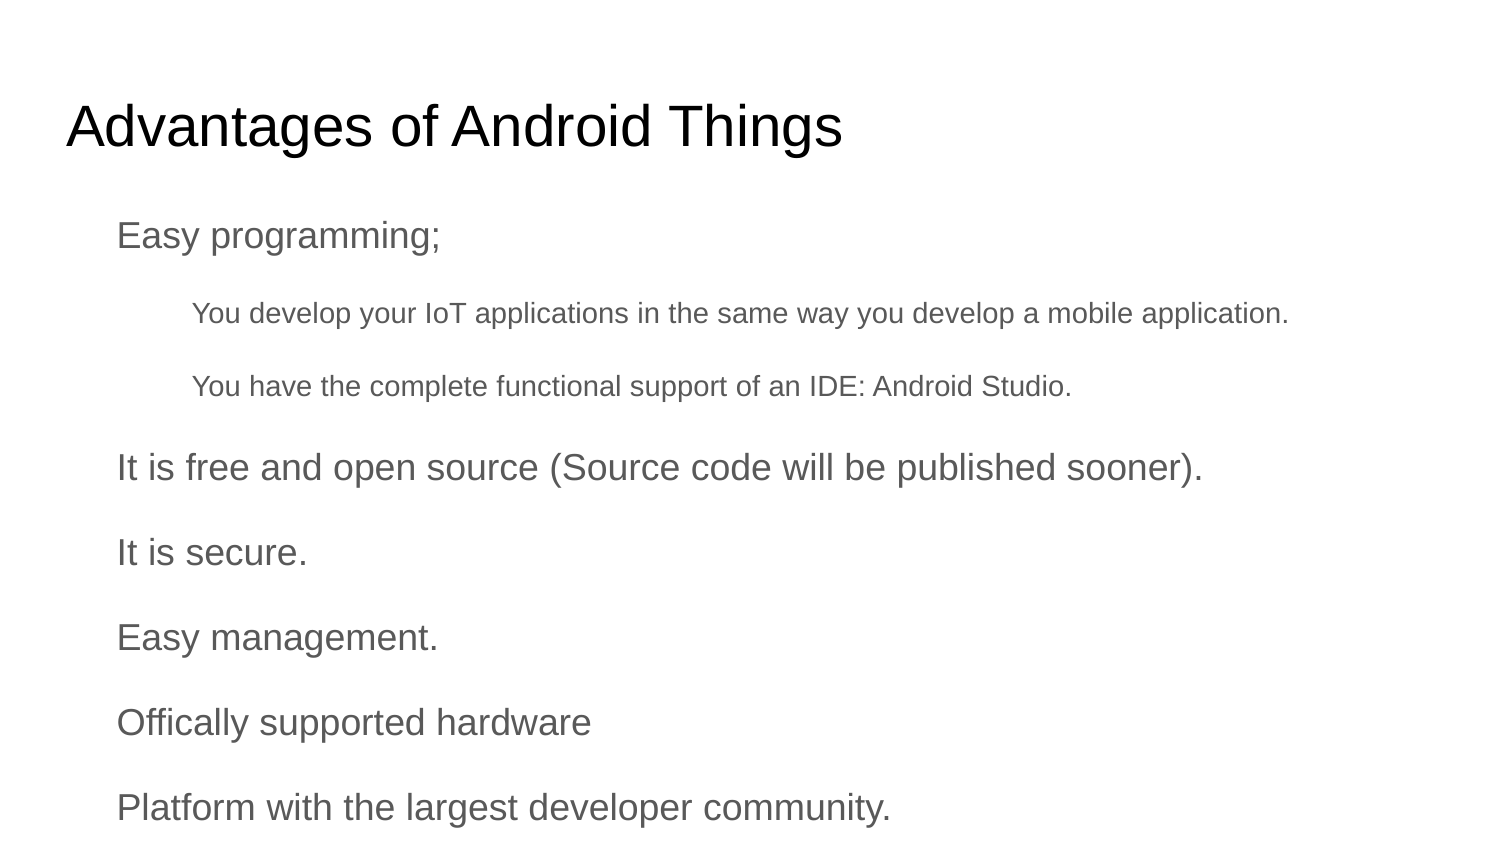

# Advantages of Android Things
Easy programming;
You develop your IoT applications in the same way you develop a mobile application.
You have the complete functional support of an IDE: Android Studio.
It is free and open source (Source code will be published sooner).
It is secure.
Easy management.
Offically supported hardware
Platform with the largest developer community.